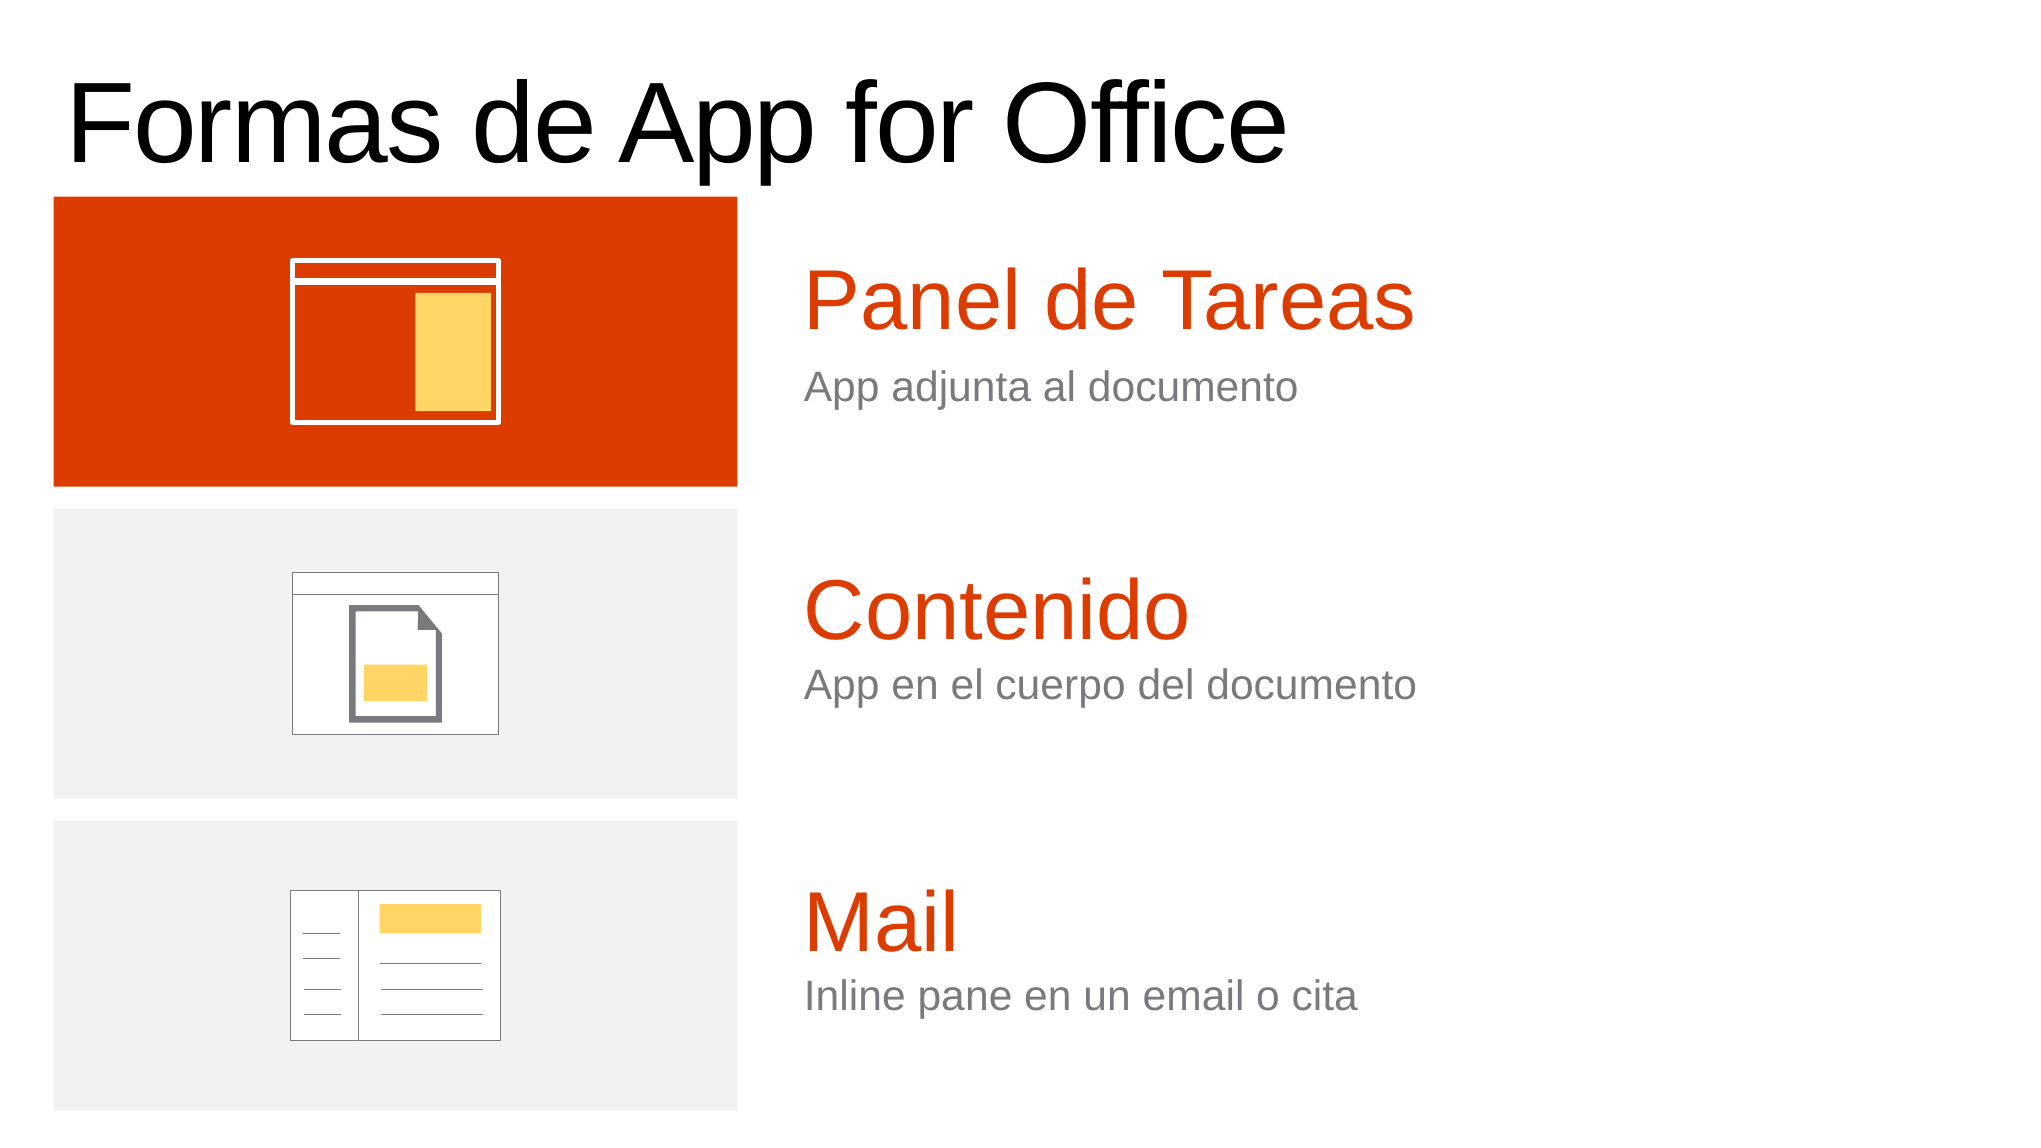

# Formas de App for Office

Panel de Tareas
App adjunta al documento

Contenido
App en el cuerpo del documento

Mail
Inline pane en un email o cita